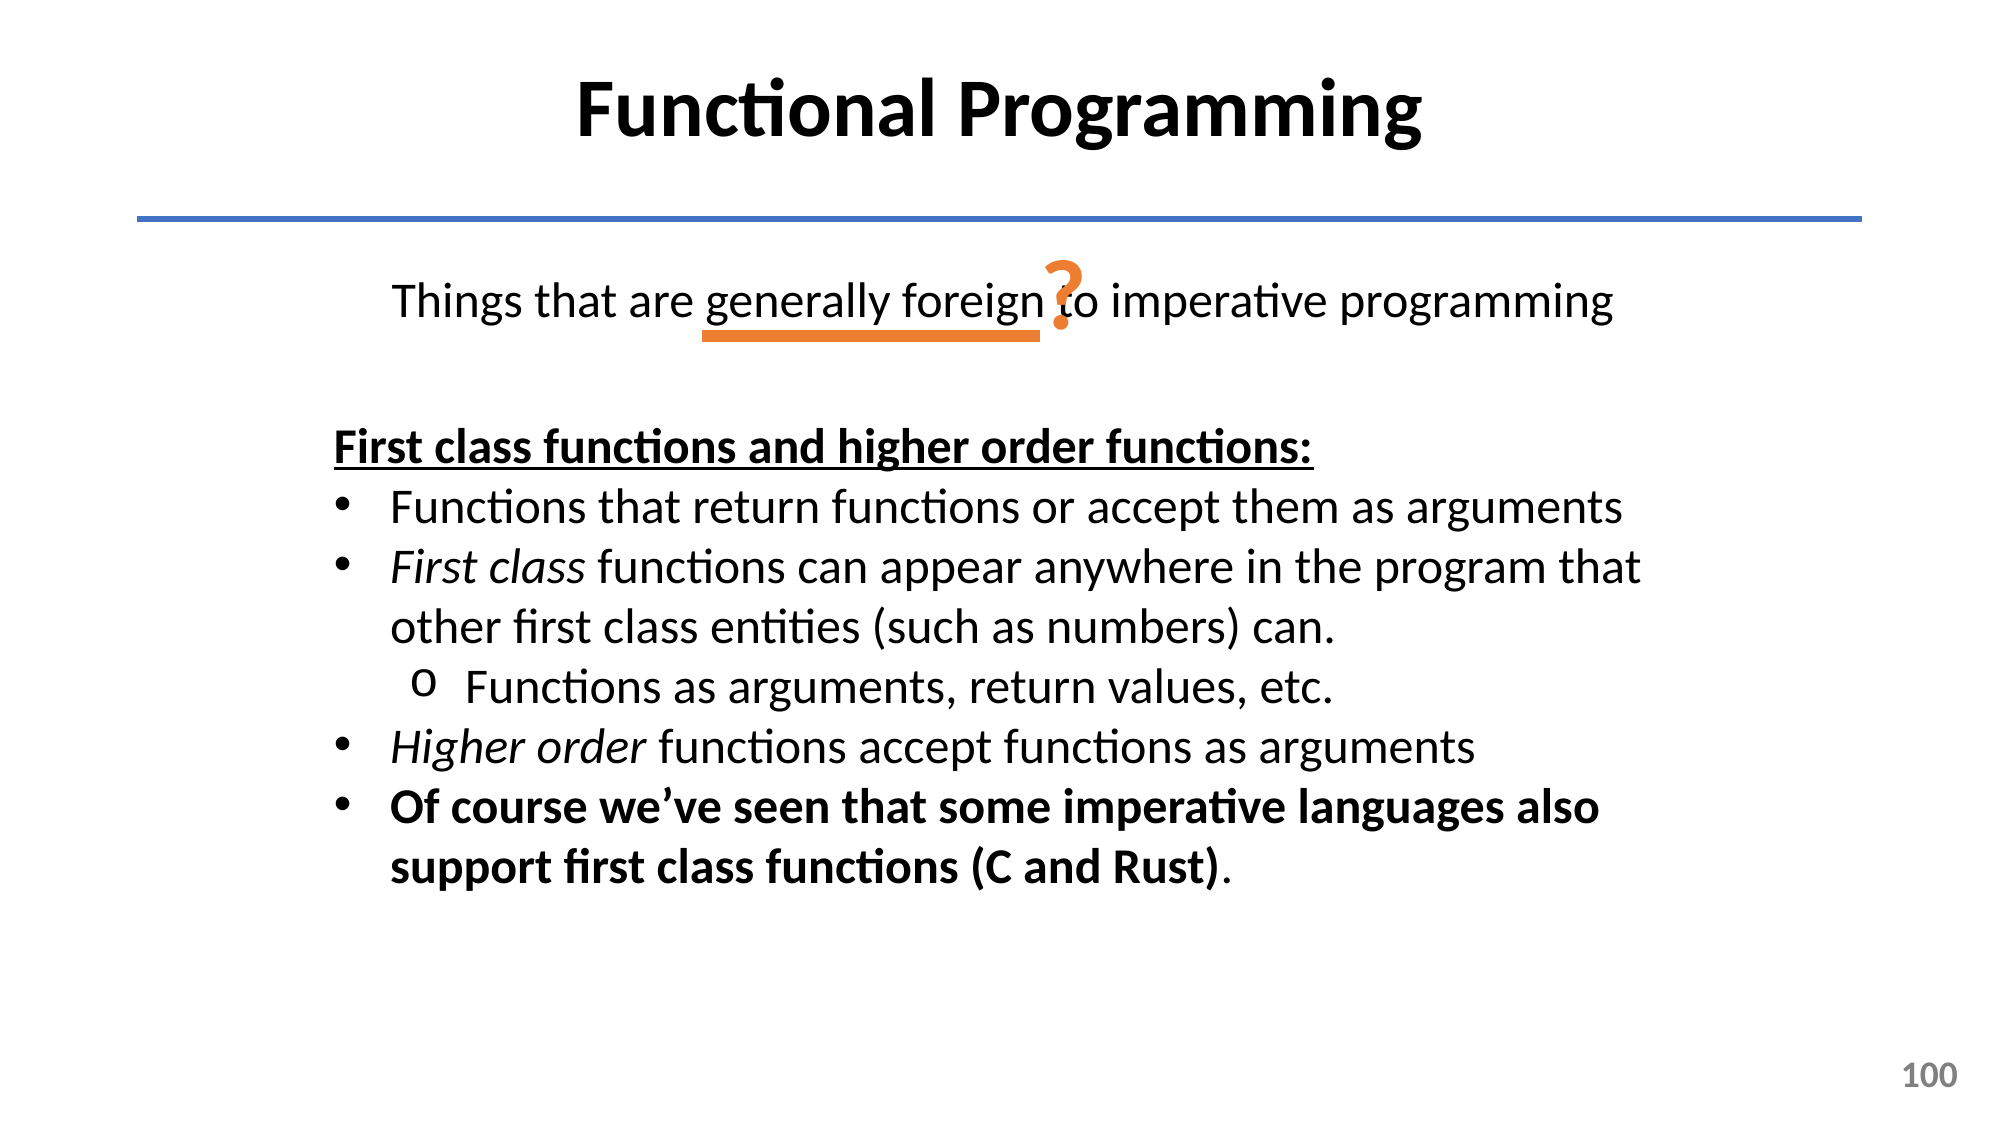

Functional Programming
?
Things that are generally foreign to imperative programming
First class functions and higher order functions:
Functions that return functions or accept them as arguments
First class functions can appear anywhere in the program that other first class entities (such as numbers) can.
Functions as arguments, return values, etc.
Higher order functions accept functions as arguments
Of course we’ve seen that some imperative languages also support first class functions (C and Rust).

100